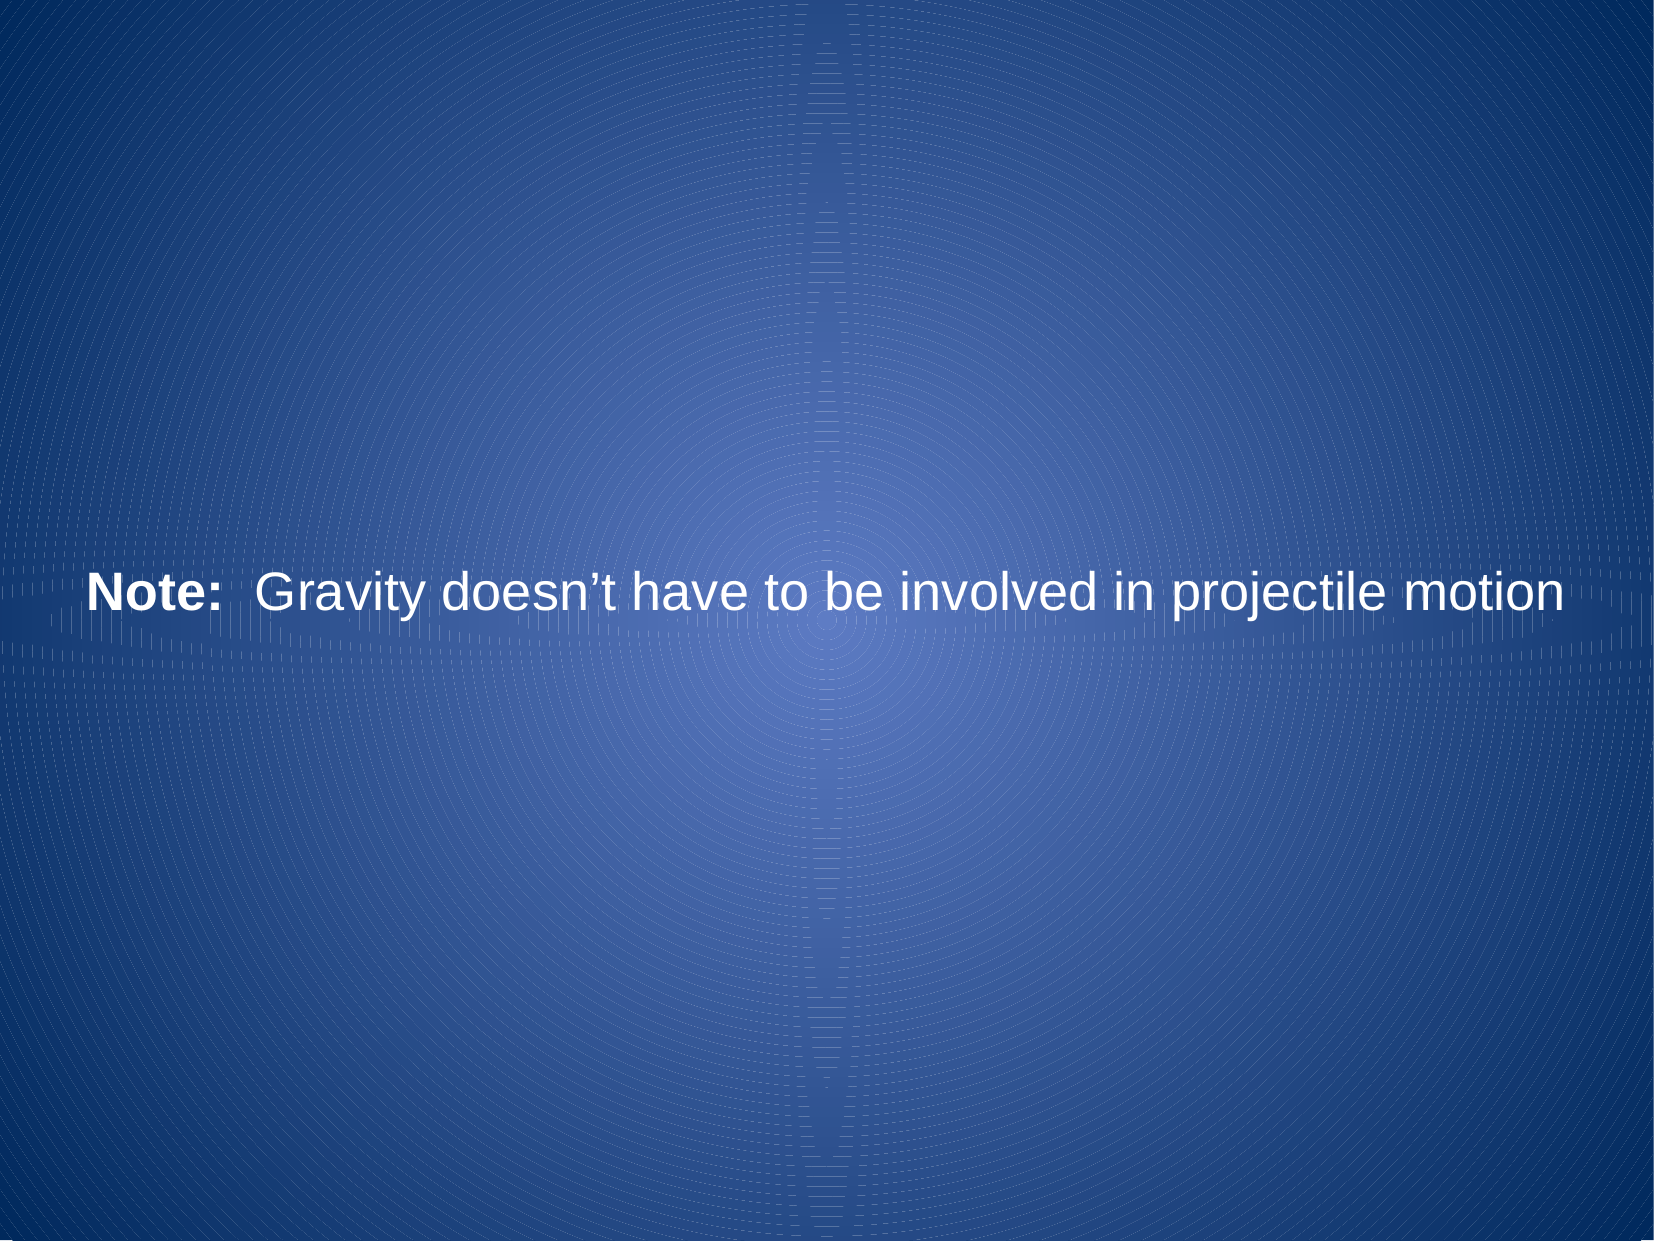

Note:  Gravity doesn’t have to be involved in projectile motion